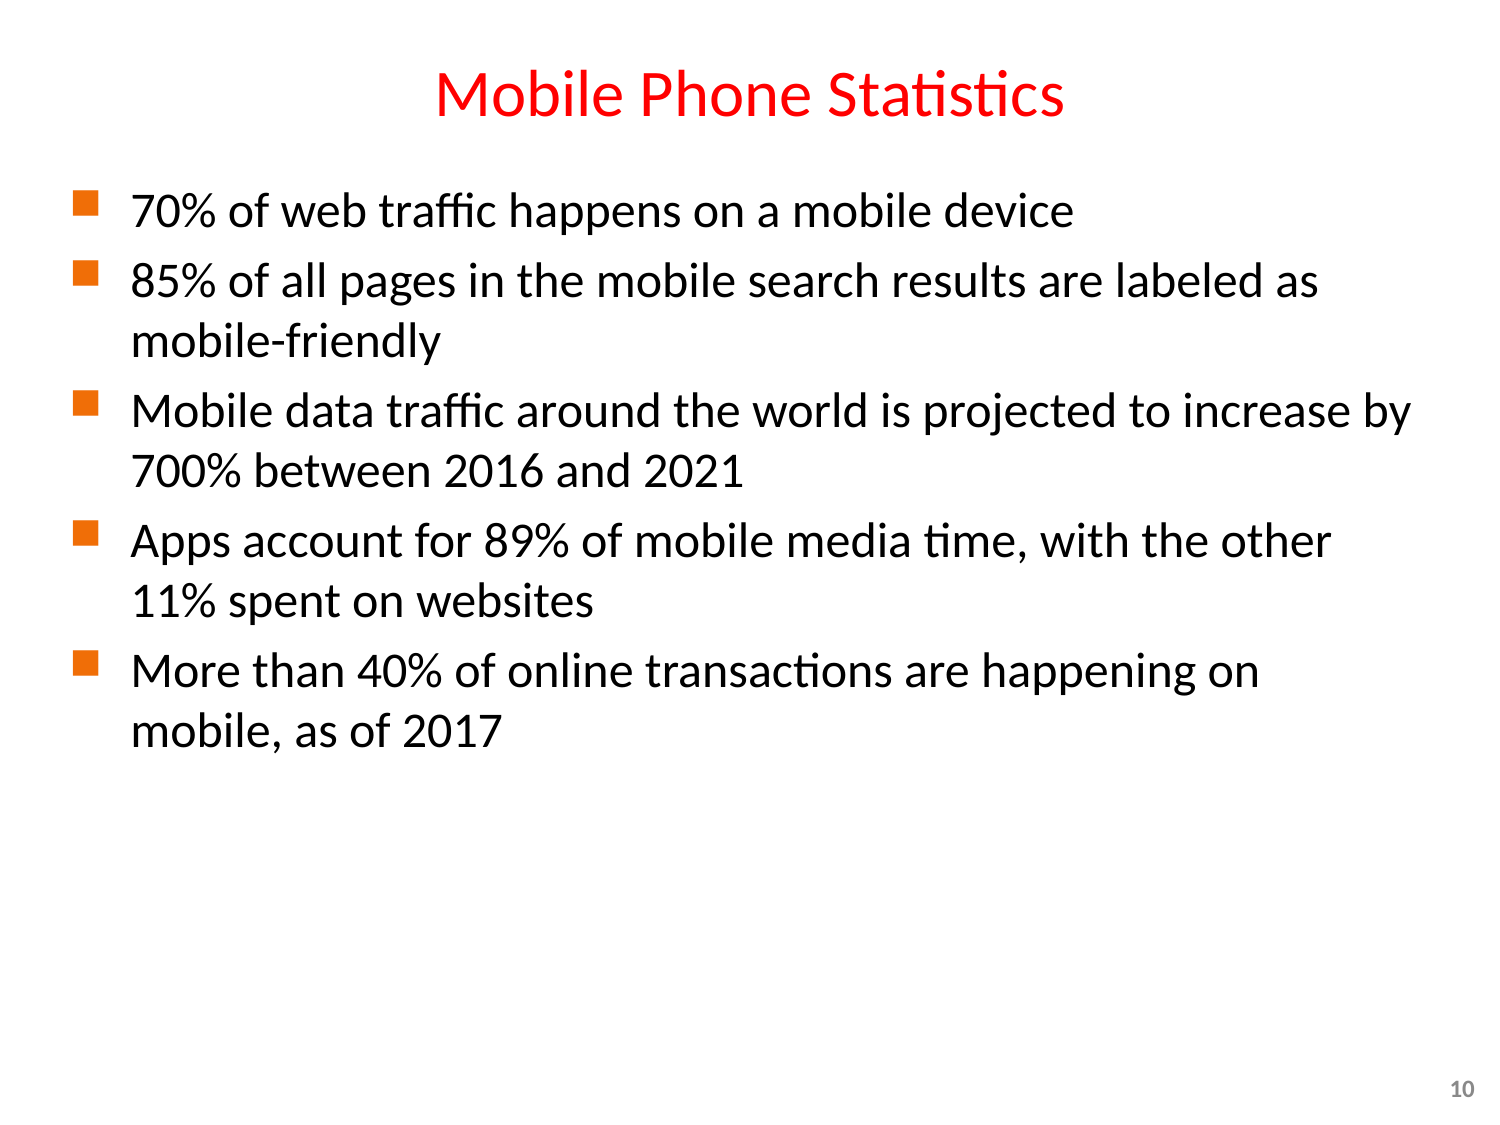

# Mobile Phone Statistics
70% of web traffic happens on a mobile device
85% of all pages in the mobile search results are labeled as mobile-friendly
Mobile data traffic around the world is projected to increase by 700% between 2016 and 2021
Apps account for 89% of mobile media time, with the other 11% spent on websites
More than 40% of online transactions are happening on mobile, as of 2017